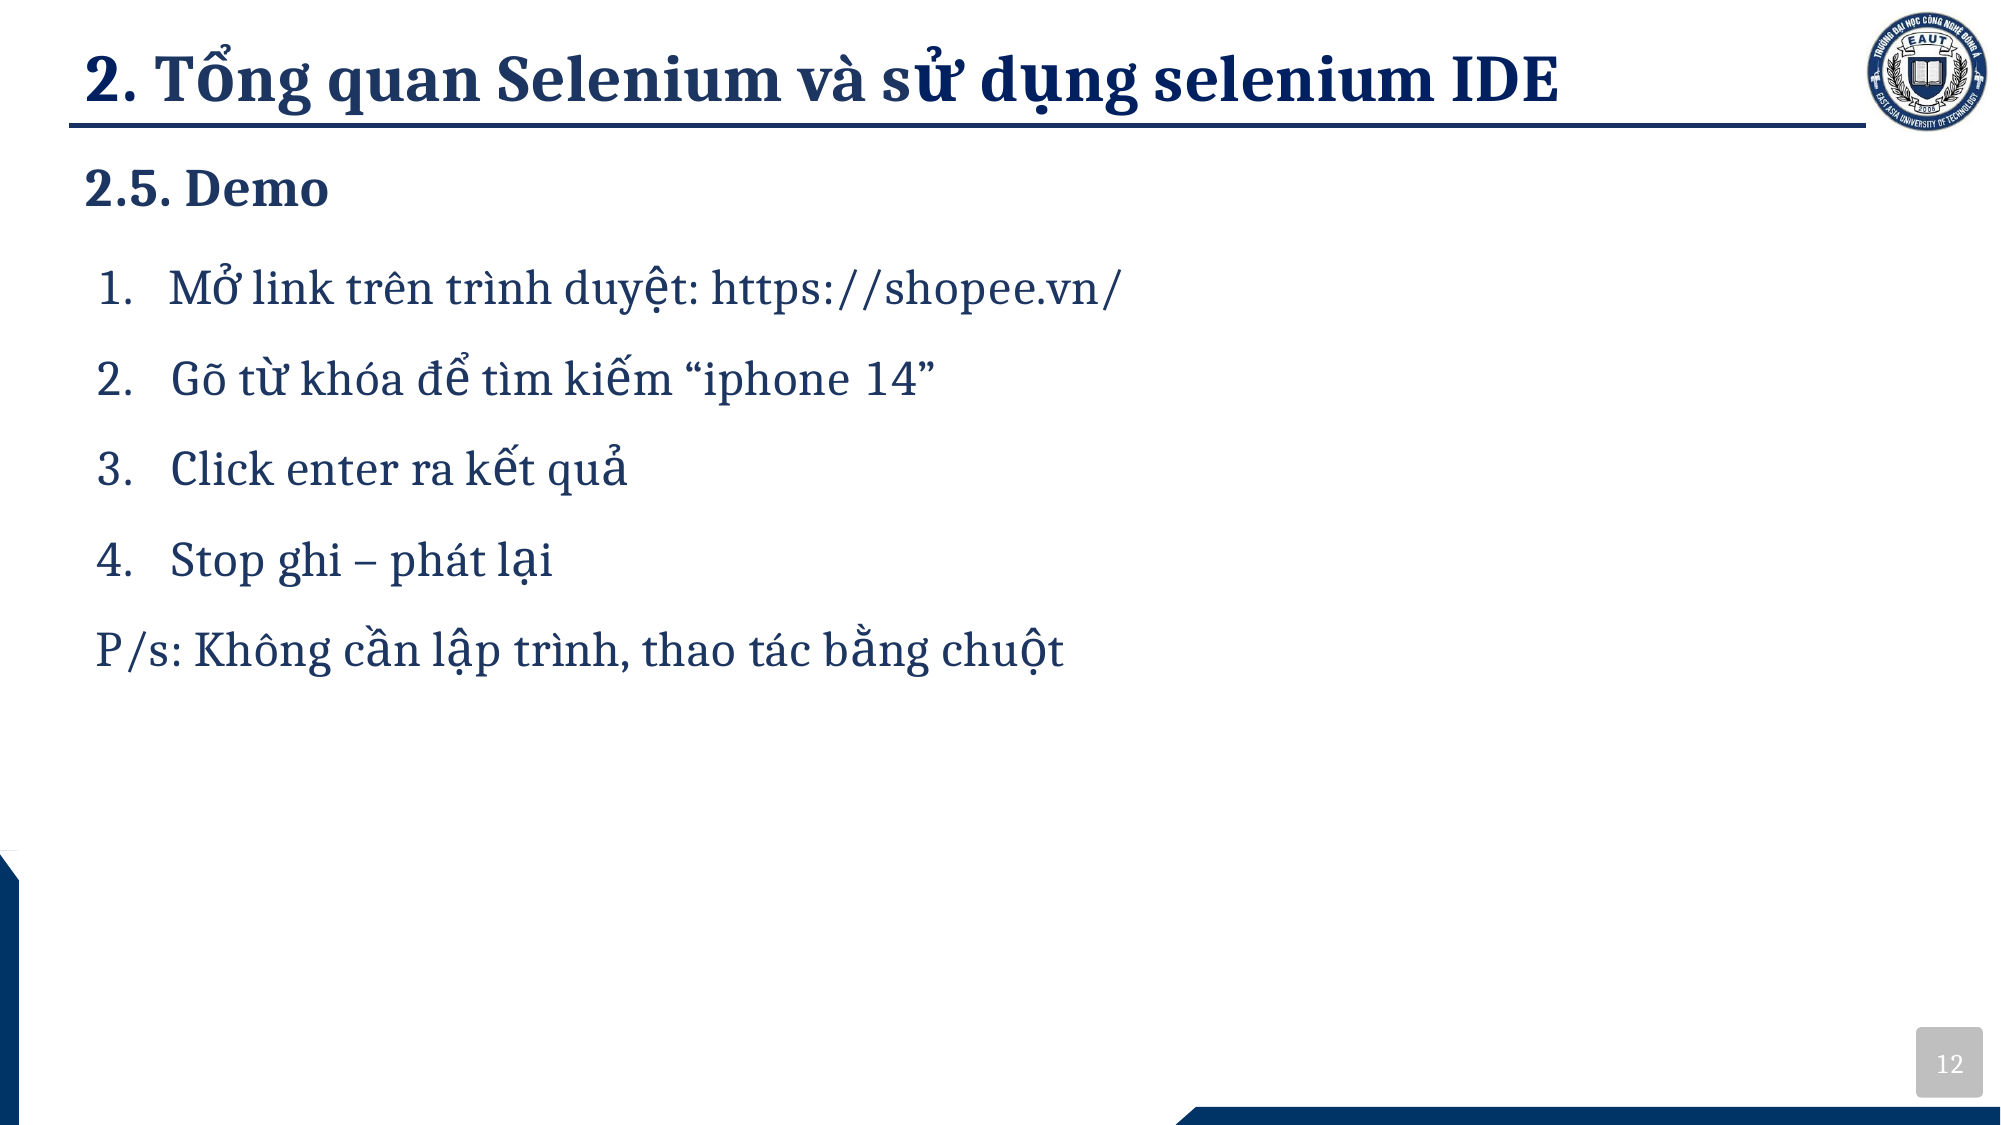

# 2. Tổng quan Selenium và sử dụng selenium IDE
2.5. Demo
Mở link trên trình duyệt: https://shopee.vn/
Gõ từ khóa để tìm kiếm “iphone 14”
Click enter ra kết quả
Stop ghi – phát lại
P/s: Không cần lập trình, thao tác bằng chuột